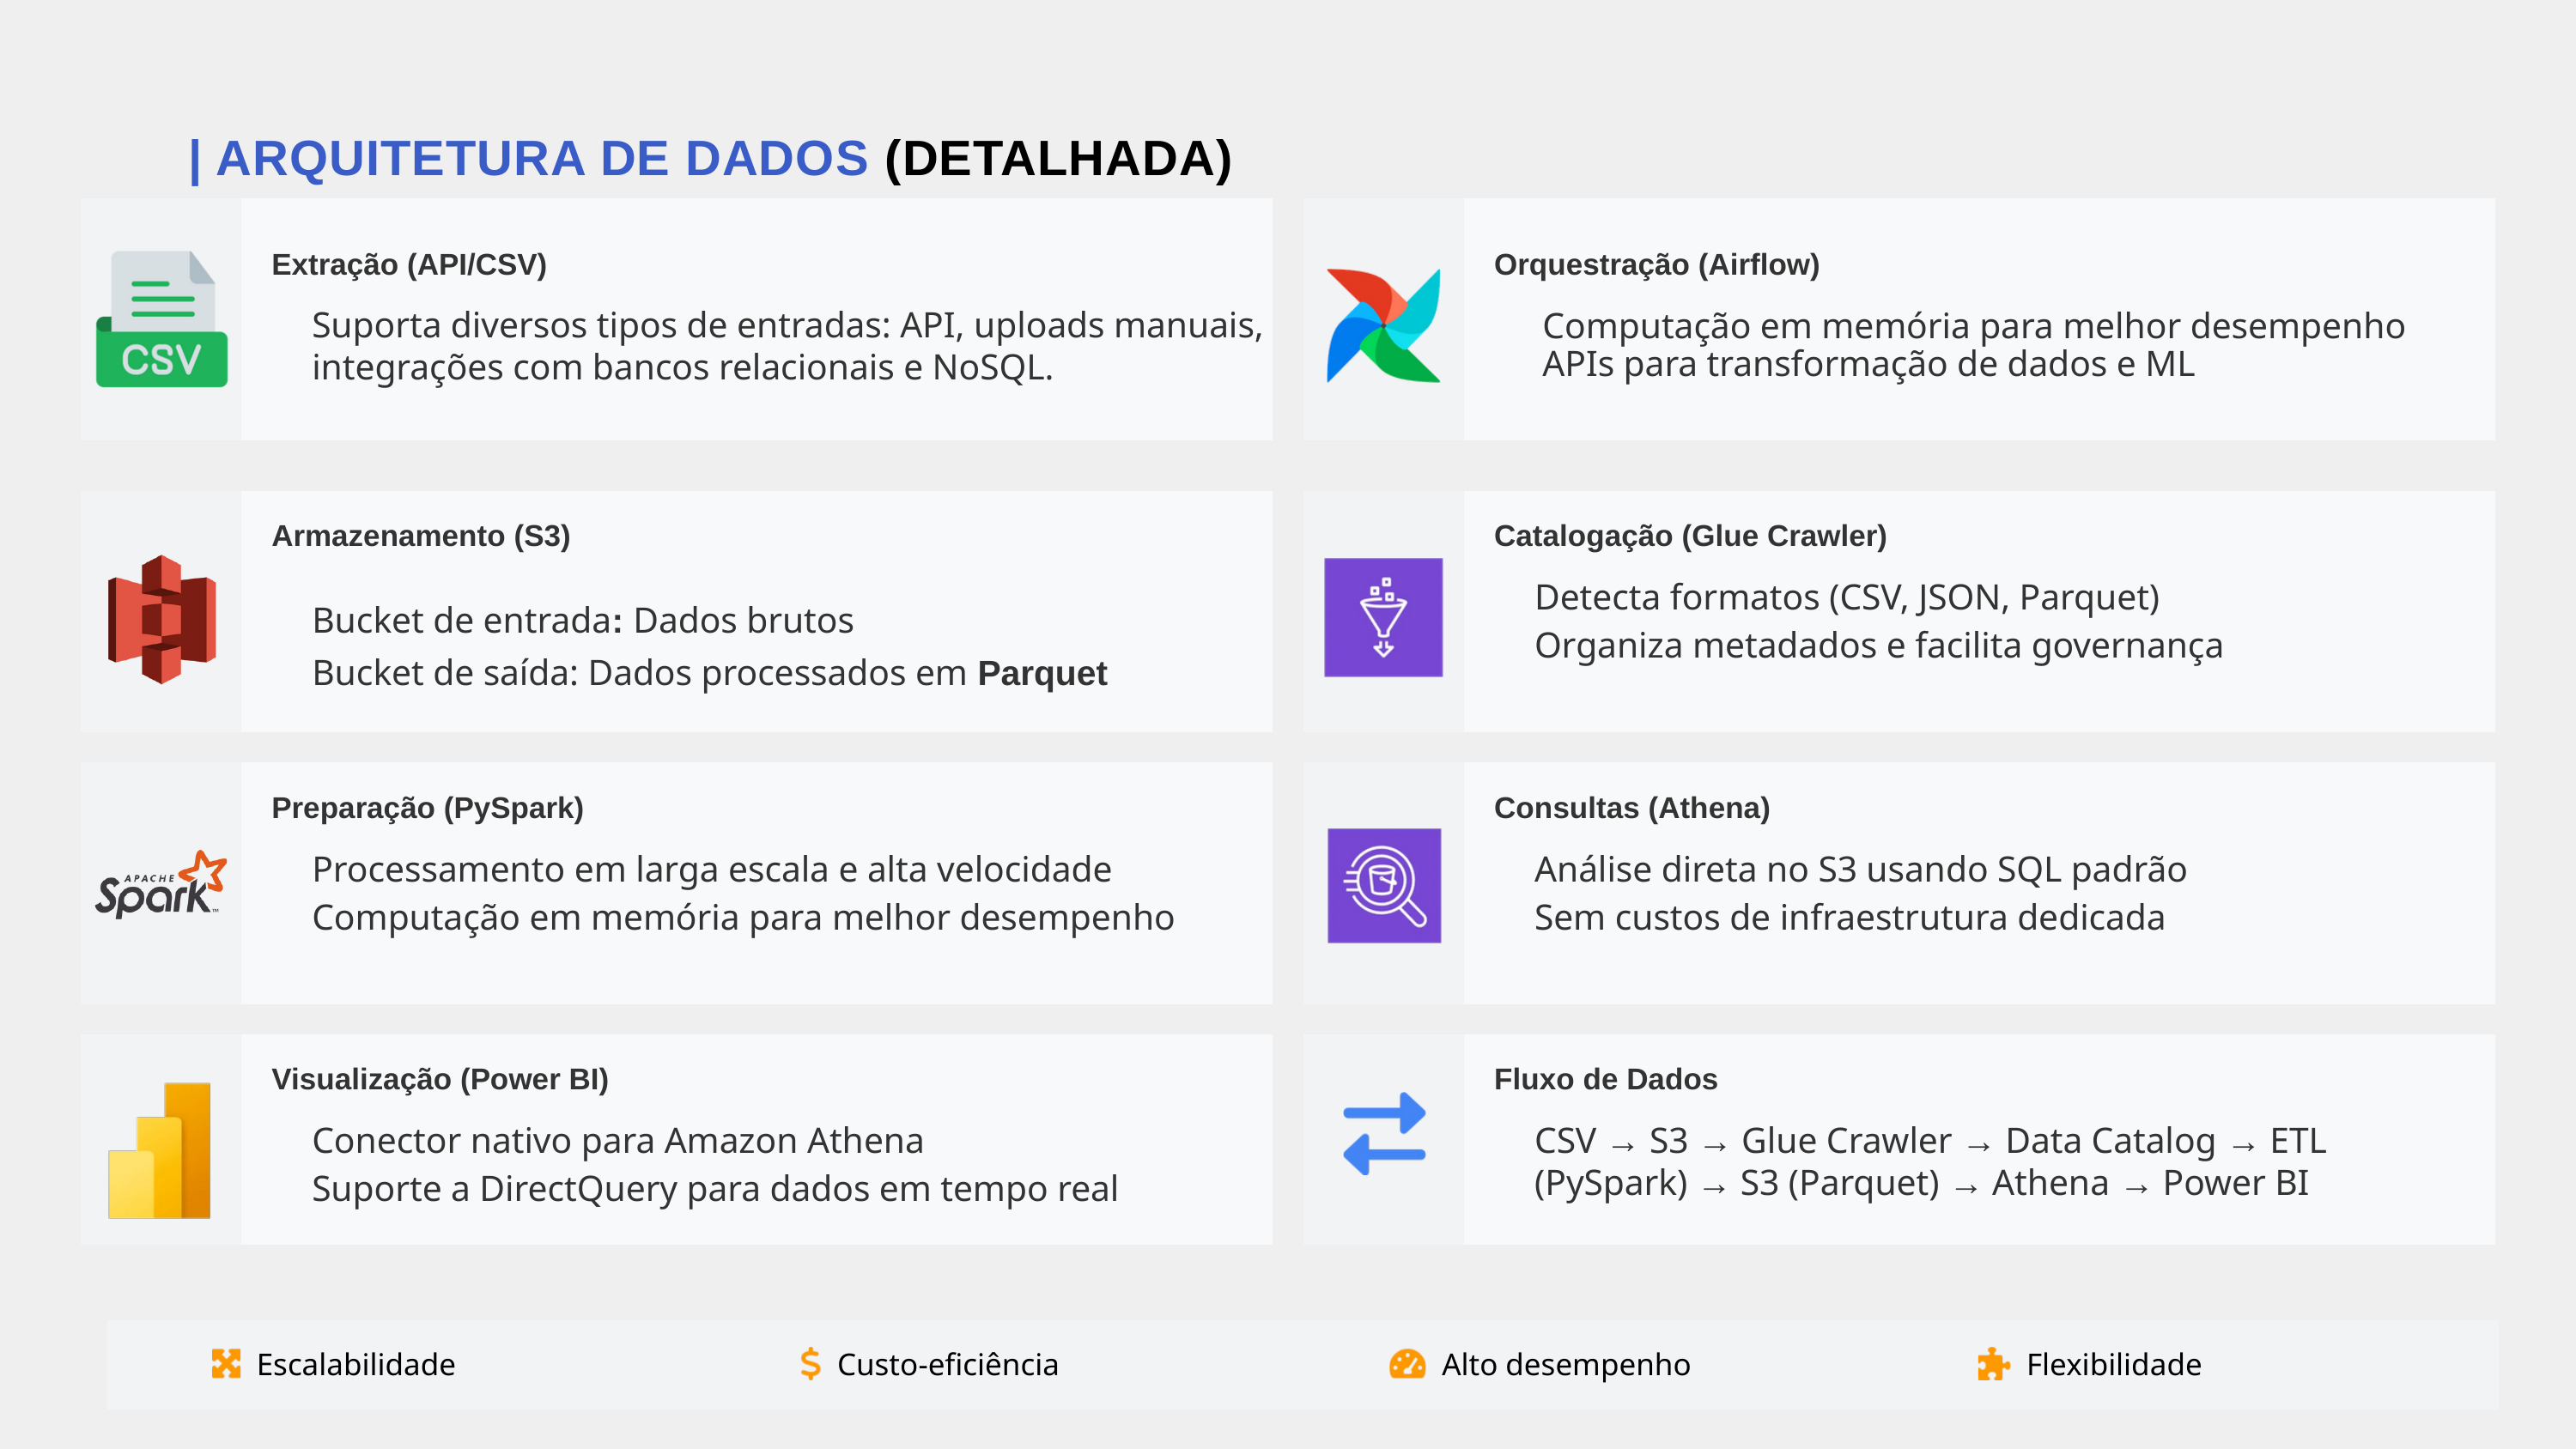

| ARQUITETURA DE DADOS (DETALHADA)

Extração (API/CSV)

Orquestração (Airflow)

Suporta diversos tipos de entradas: API, uploads manuais, integrações com bancos relacionais e NoSQL.

Computação em memória para melhor desempenho

APIs para transformação de dados e ML

Armazenamento (S3)

Catalogação (Glue Crawler)

Detecta formatos (CSV, JSON, Parquet)

Bucket de entrada: Dados brutos

Organiza metadados e facilita governança

Bucket de saída: Dados processados em Parquet

Preparação (PySpark)

Consultas (Athena)

Processamento em larga escala e alta velocidade

Análise direta no S3 usando SQL padrão

Computação em memória para melhor desempenho

Sem custos de infraestrutura dedicada

Visualização (Power BI)

Fluxo de Dados

Conector nativo para Amazon Athena

CSV → S3 → Glue Crawler → Data Catalog → ETL (PySpark) → S3 (Parquet) → Athena → Power BI

Suporte a DirectQuery para dados em tempo real

Escalabilidade

Custo-eficiência

Alto desempenho

Flexibilidade